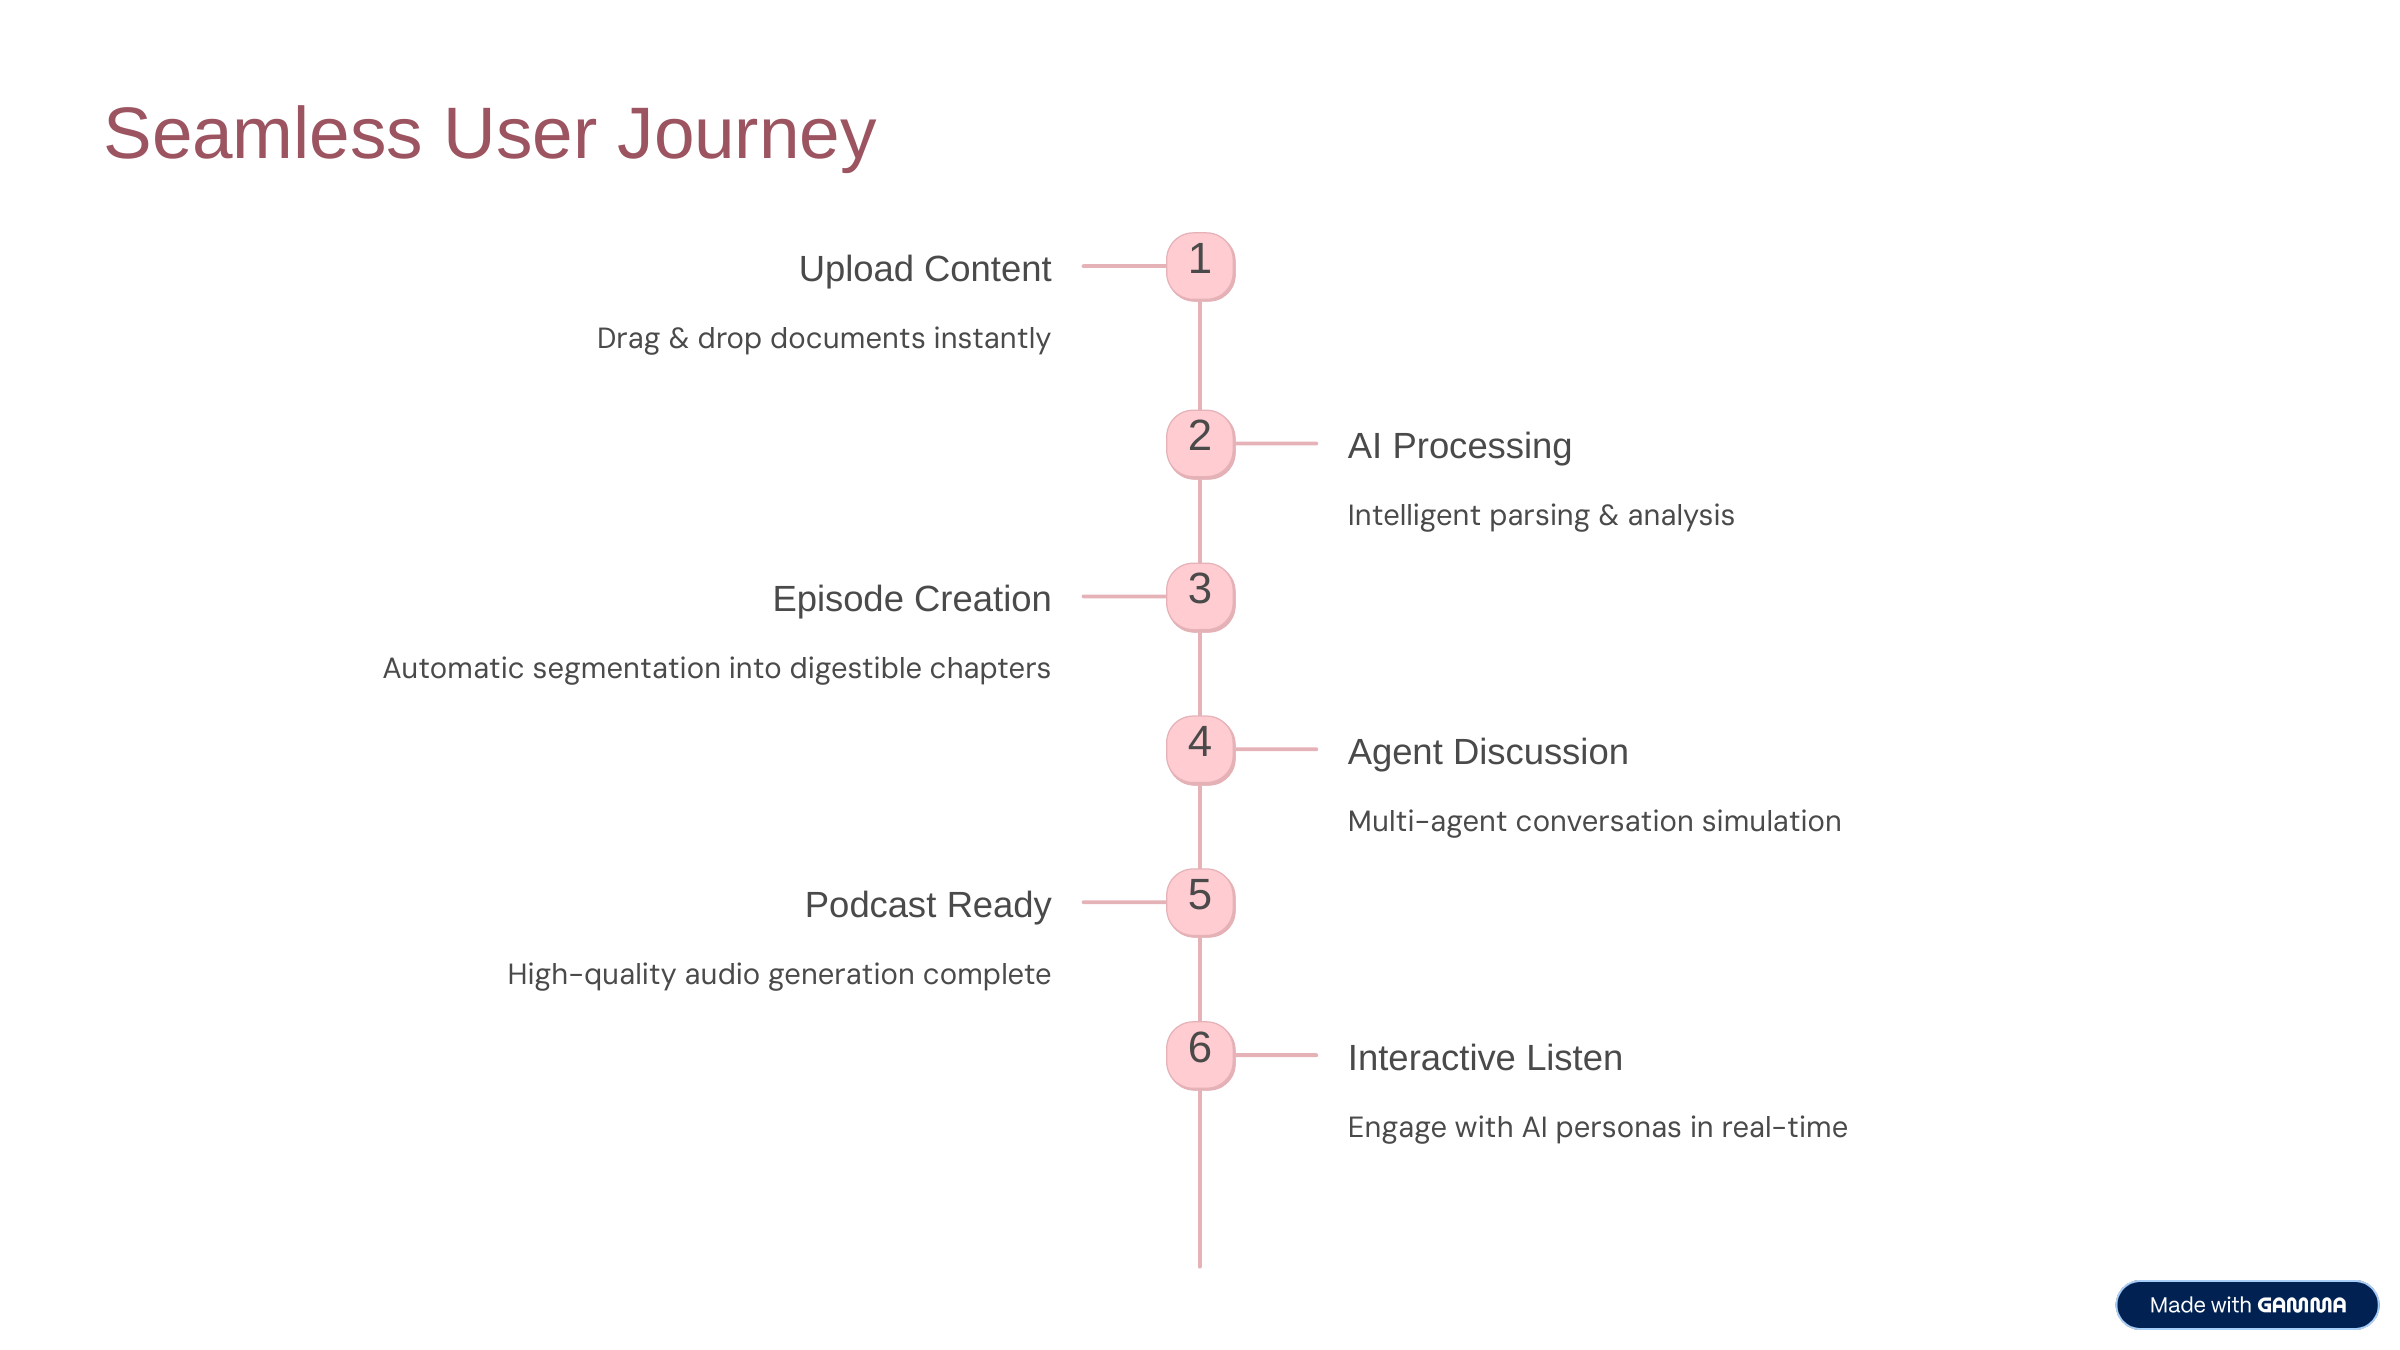

Seamless User Journey

1
Upload Content

Drag & drop documents instantly

2
AI Processing

Intelligent parsing & analysis

3
Episode Creation

Automatic segmentation into digestible chapters

4
Agent Discussion

Multi-agent conversation simulation

5
Podcast Ready

High-quality audio generation complete

6
Interactive Listen

Engage with AI personas in real-time